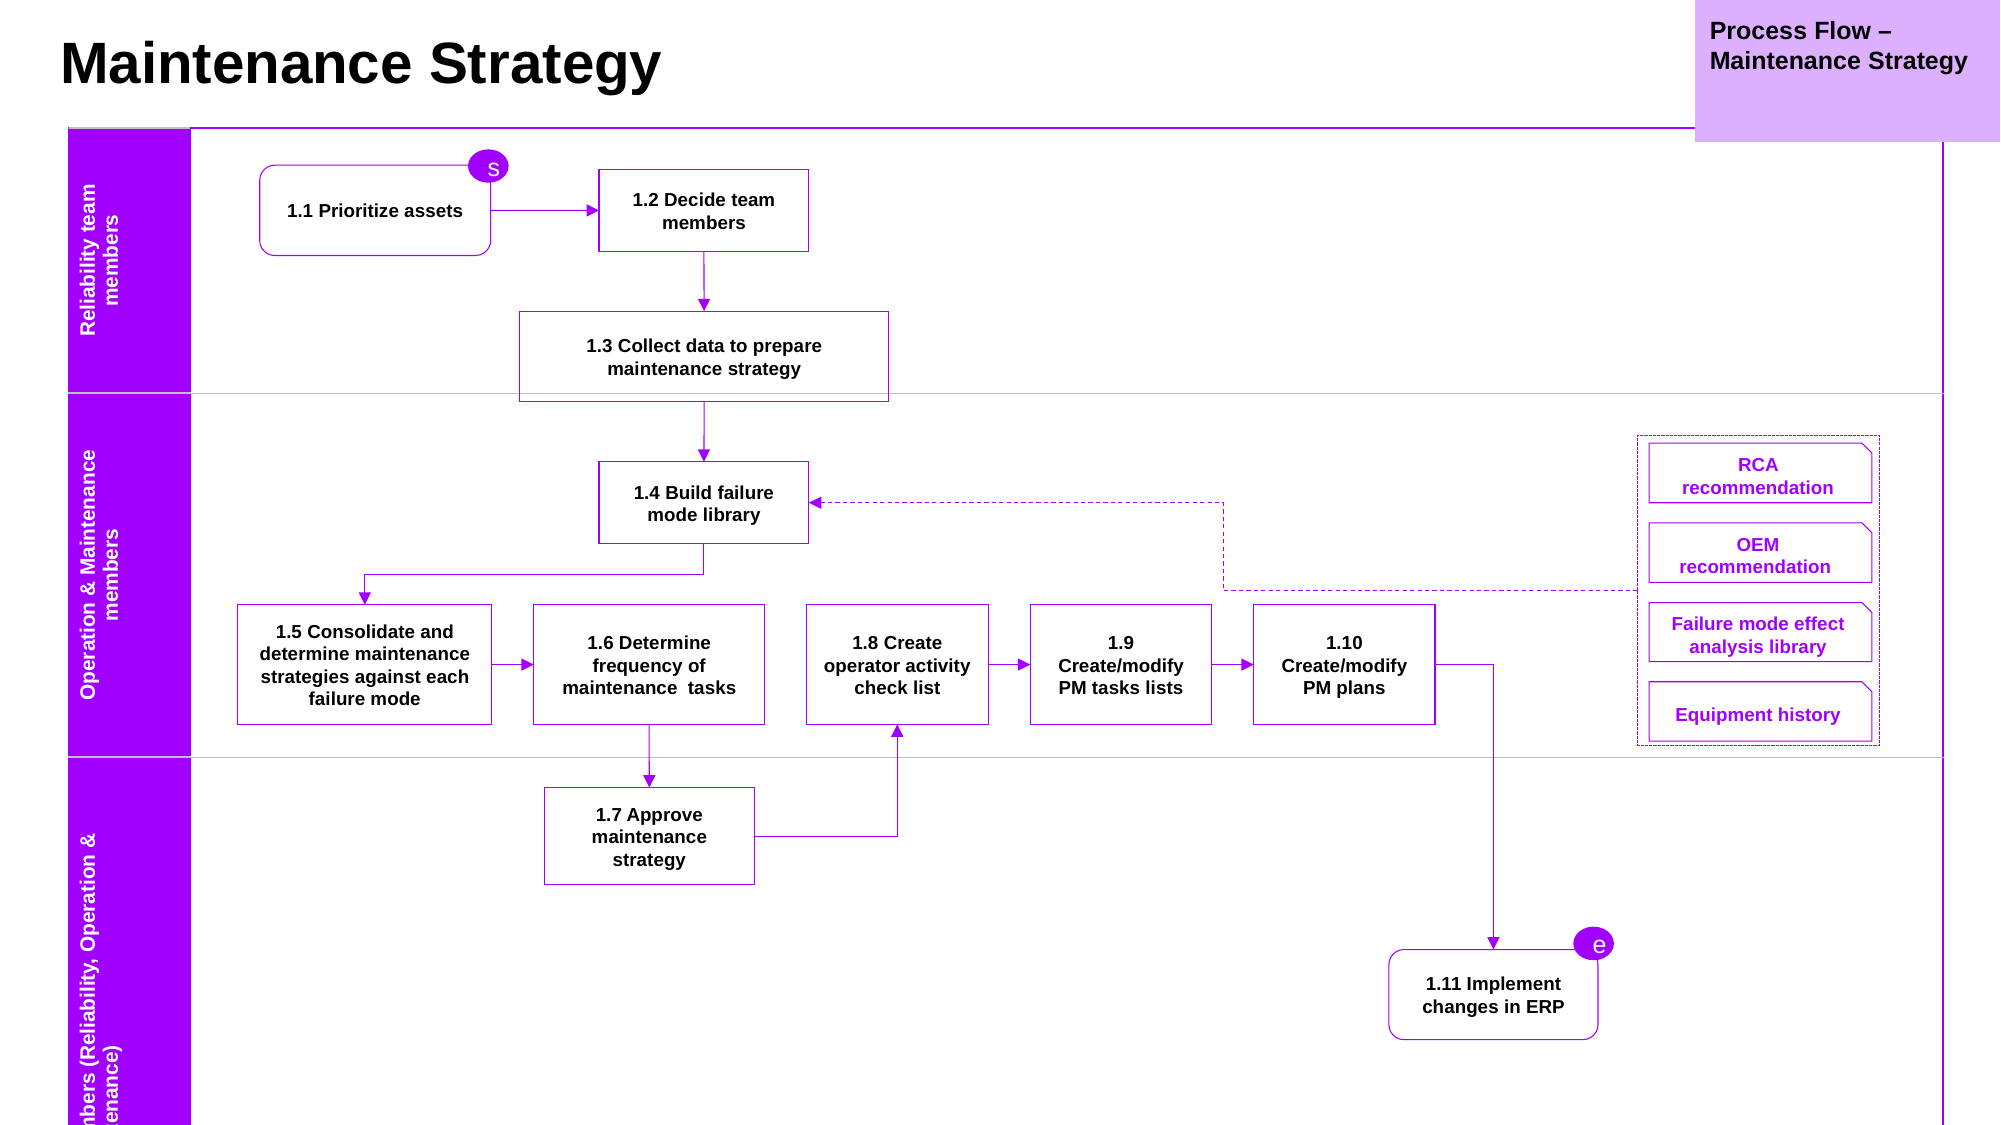

Process Flow – Maintenance Strategy

# Maintenance Strategy
| Reliability team members |  |
| --- | --- |
| Operation & Maintenance members |  |
| Cross functional team members (Reliability, Operation & Maintenance) |  |
| Operation & Maintenance Manager |  |
| Master data specialist |  |
s
1.1 Prioritize assets
1.2 Decide team members
1.3 Collect data to prepare maintenance strategy

RCA recommendation
1.4 Build failure mode library
OEM recommendation
Failure mode effect analysis library
1.5 Consolidate and determine maintenance strategies against each failure mode
1.6 Determine frequency of maintenance  tasks
1.8 Create operator activity check list
1.9 Create/modify PM tasks lists
1.10 Create/modify PM plans
Equipment history
1.7 Approve maintenance strategy
e
1.11 Implement changes in ERP